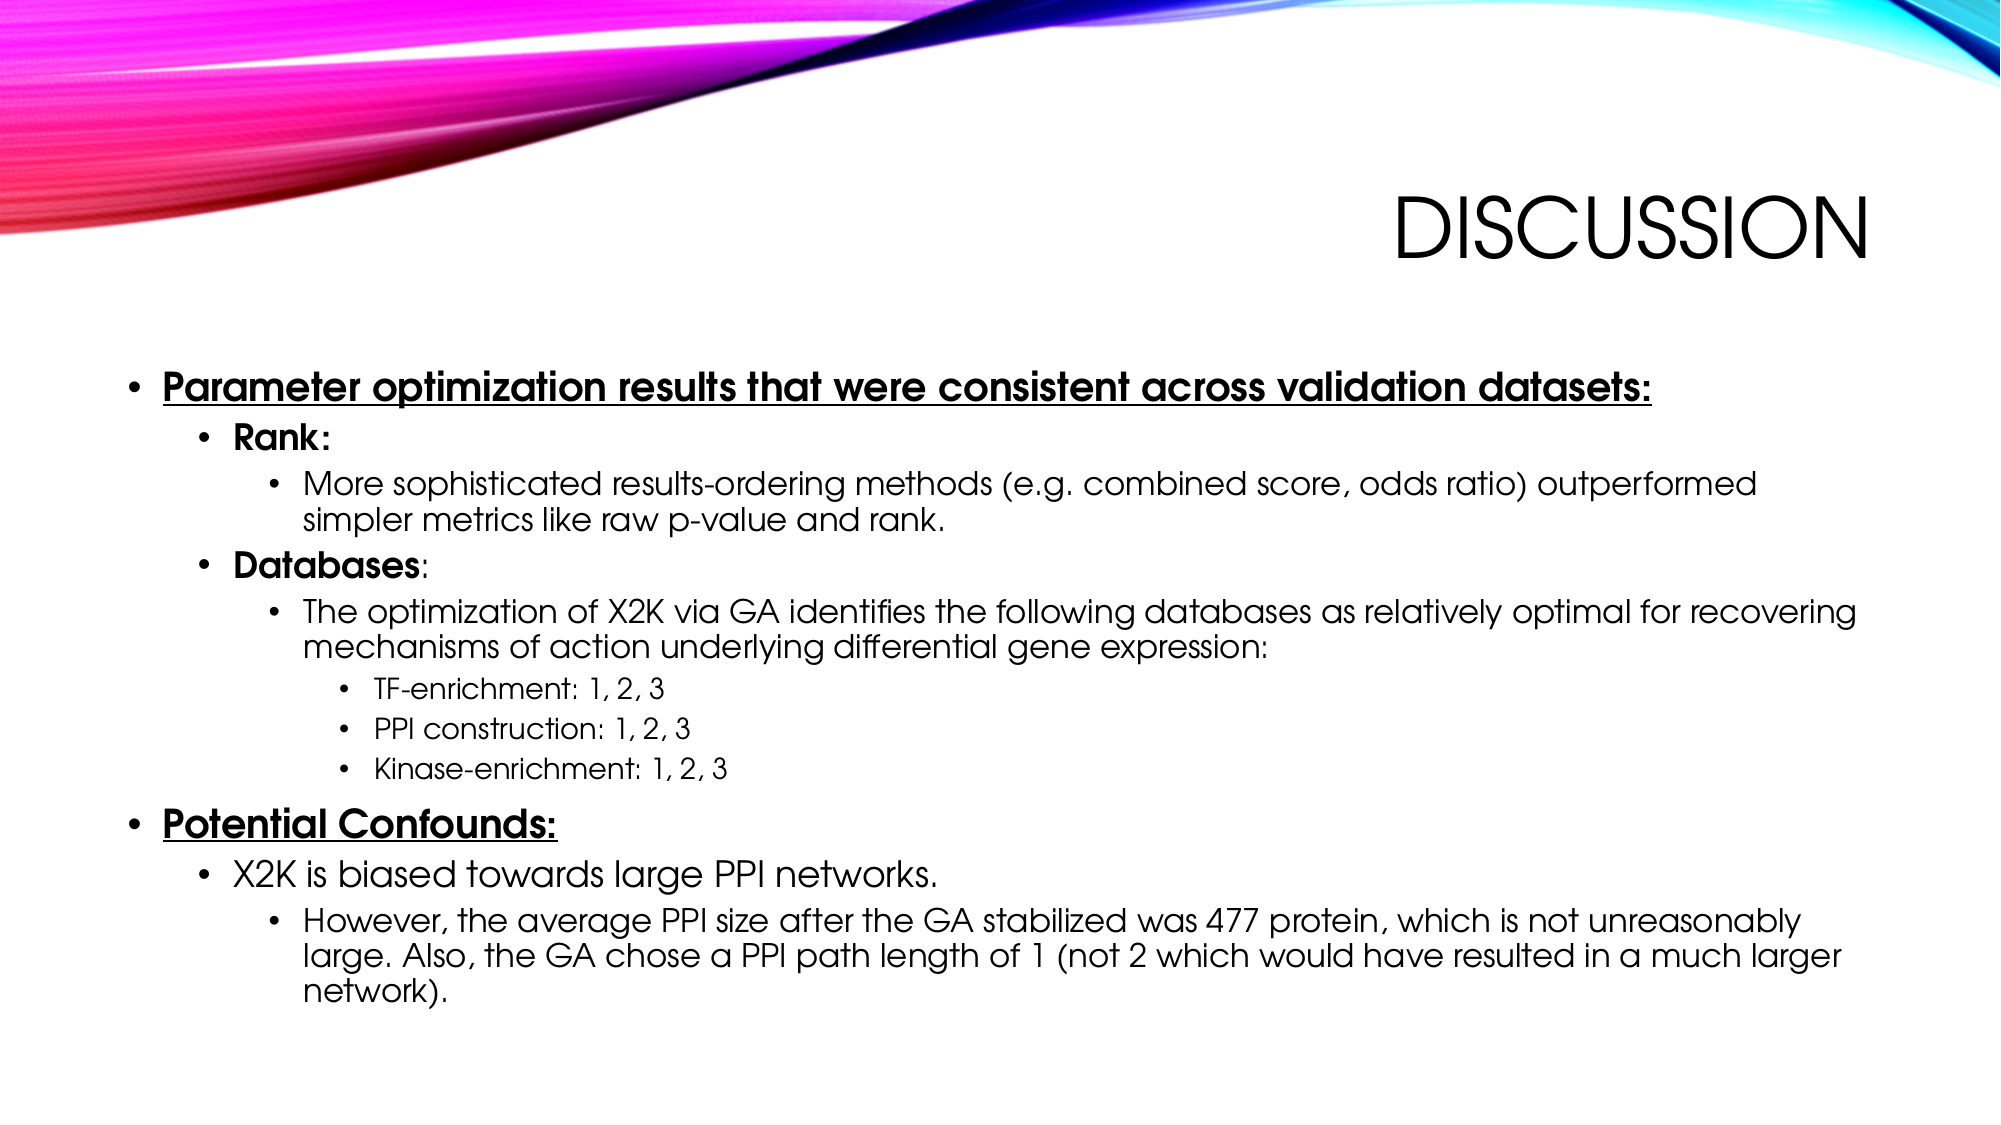

# Discussion
Parameter optimization results that were consistent across validation datasets:
Rank:
More sophisticated results-ordering methods (e.g. combined score, odds ratio) outperformed simpler metrics like raw p-value and rank.
Databases:
The optimization of X2K via GA identifies the following databases as relatively optimal for recovering mechanisms of action underlying differential gene expression:
TF-enrichment: 1, 2, 3
PPI construction: 1, 2, 3
Kinase-enrichment: 1, 2, 3
Potential Confounds:
X2K is biased towards large PPI networks.
However, the average PPI size after the GA stabilized was 477 protein, which is not unreasonably large. Also, the GA chose a PPI path length of 1 (not 2 which would have resulted in a much larger network).